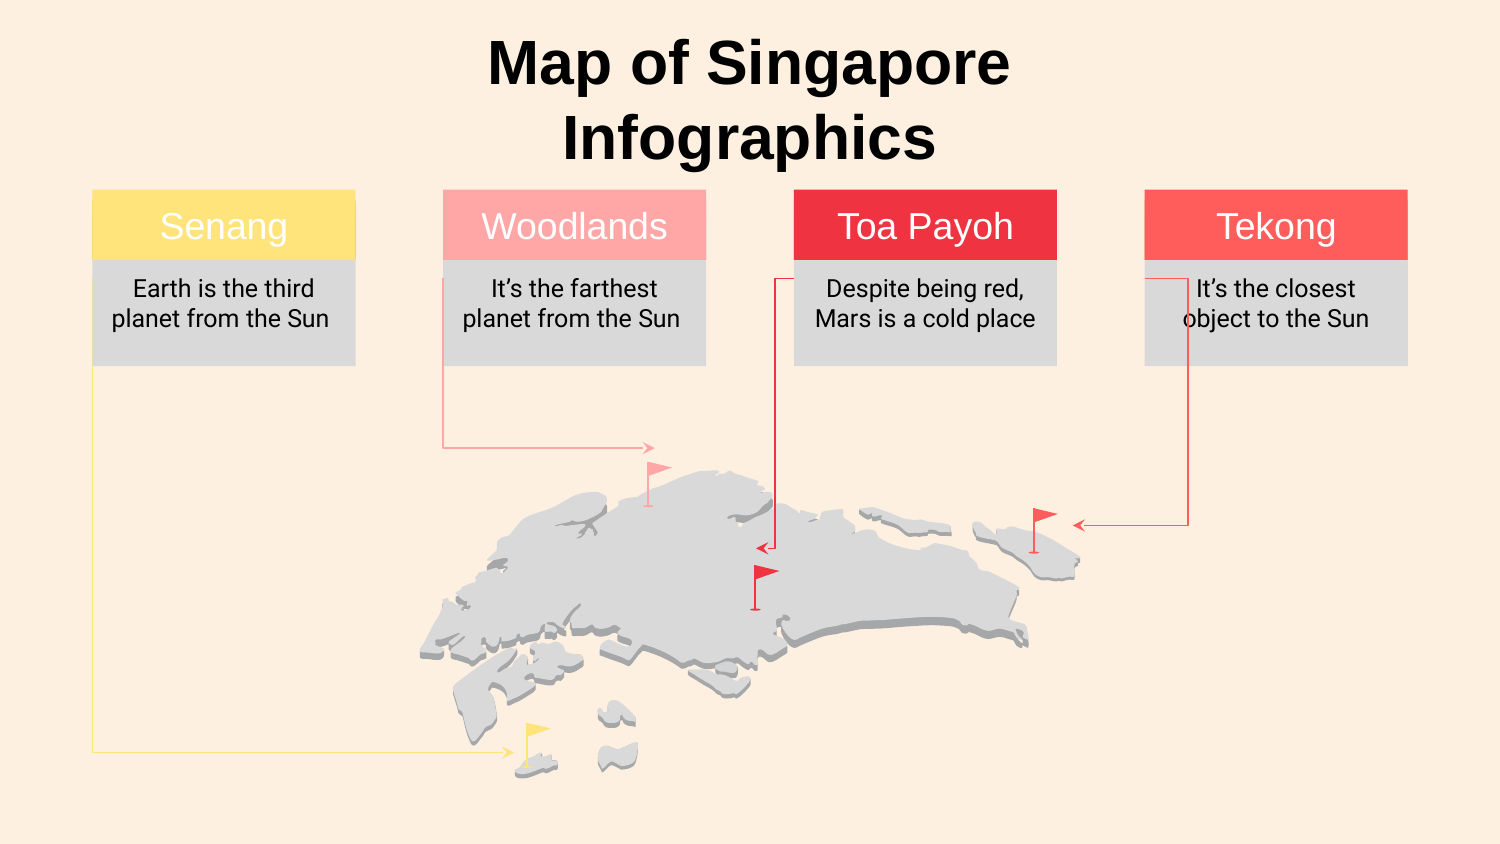

# Map of Singapore Infographics
Senang
Woodlands
Toa Payoh
Tekong

Earth is the third planet from the Sun
It’s the farthest planet from the Sun
Despite being red,
Mars is a cold place
It’s the closest object to the Sun